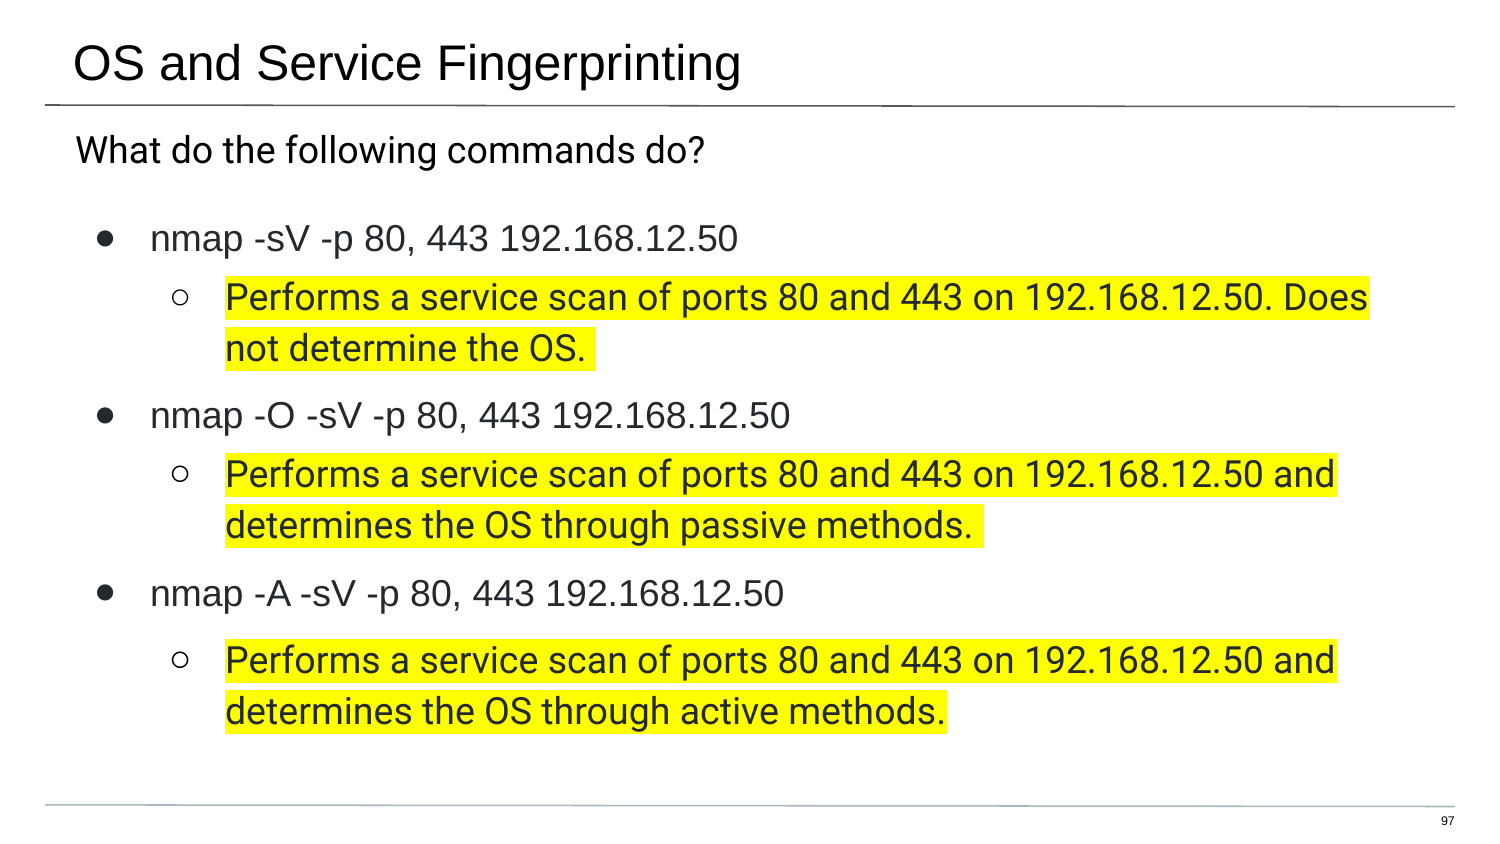

# OS and Service Fingerprinting
What do the following commands do?
nmap -sV -p 80, 443 192.168.12.50
Performs a service scan of ports 80 and 443 on 192.168.12.50. Does not determine the OS.
nmap -O -sV -p 80, 443 192.168.12.50
Performs a service scan of ports 80 and 443 on 192.168.12.50 and determines the OS through passive methods.
nmap -A -sV -p 80, 443 192.168.12.50
Performs a service scan of ports 80 and 443 on 192.168.12.50 and determines the OS through active methods.

97